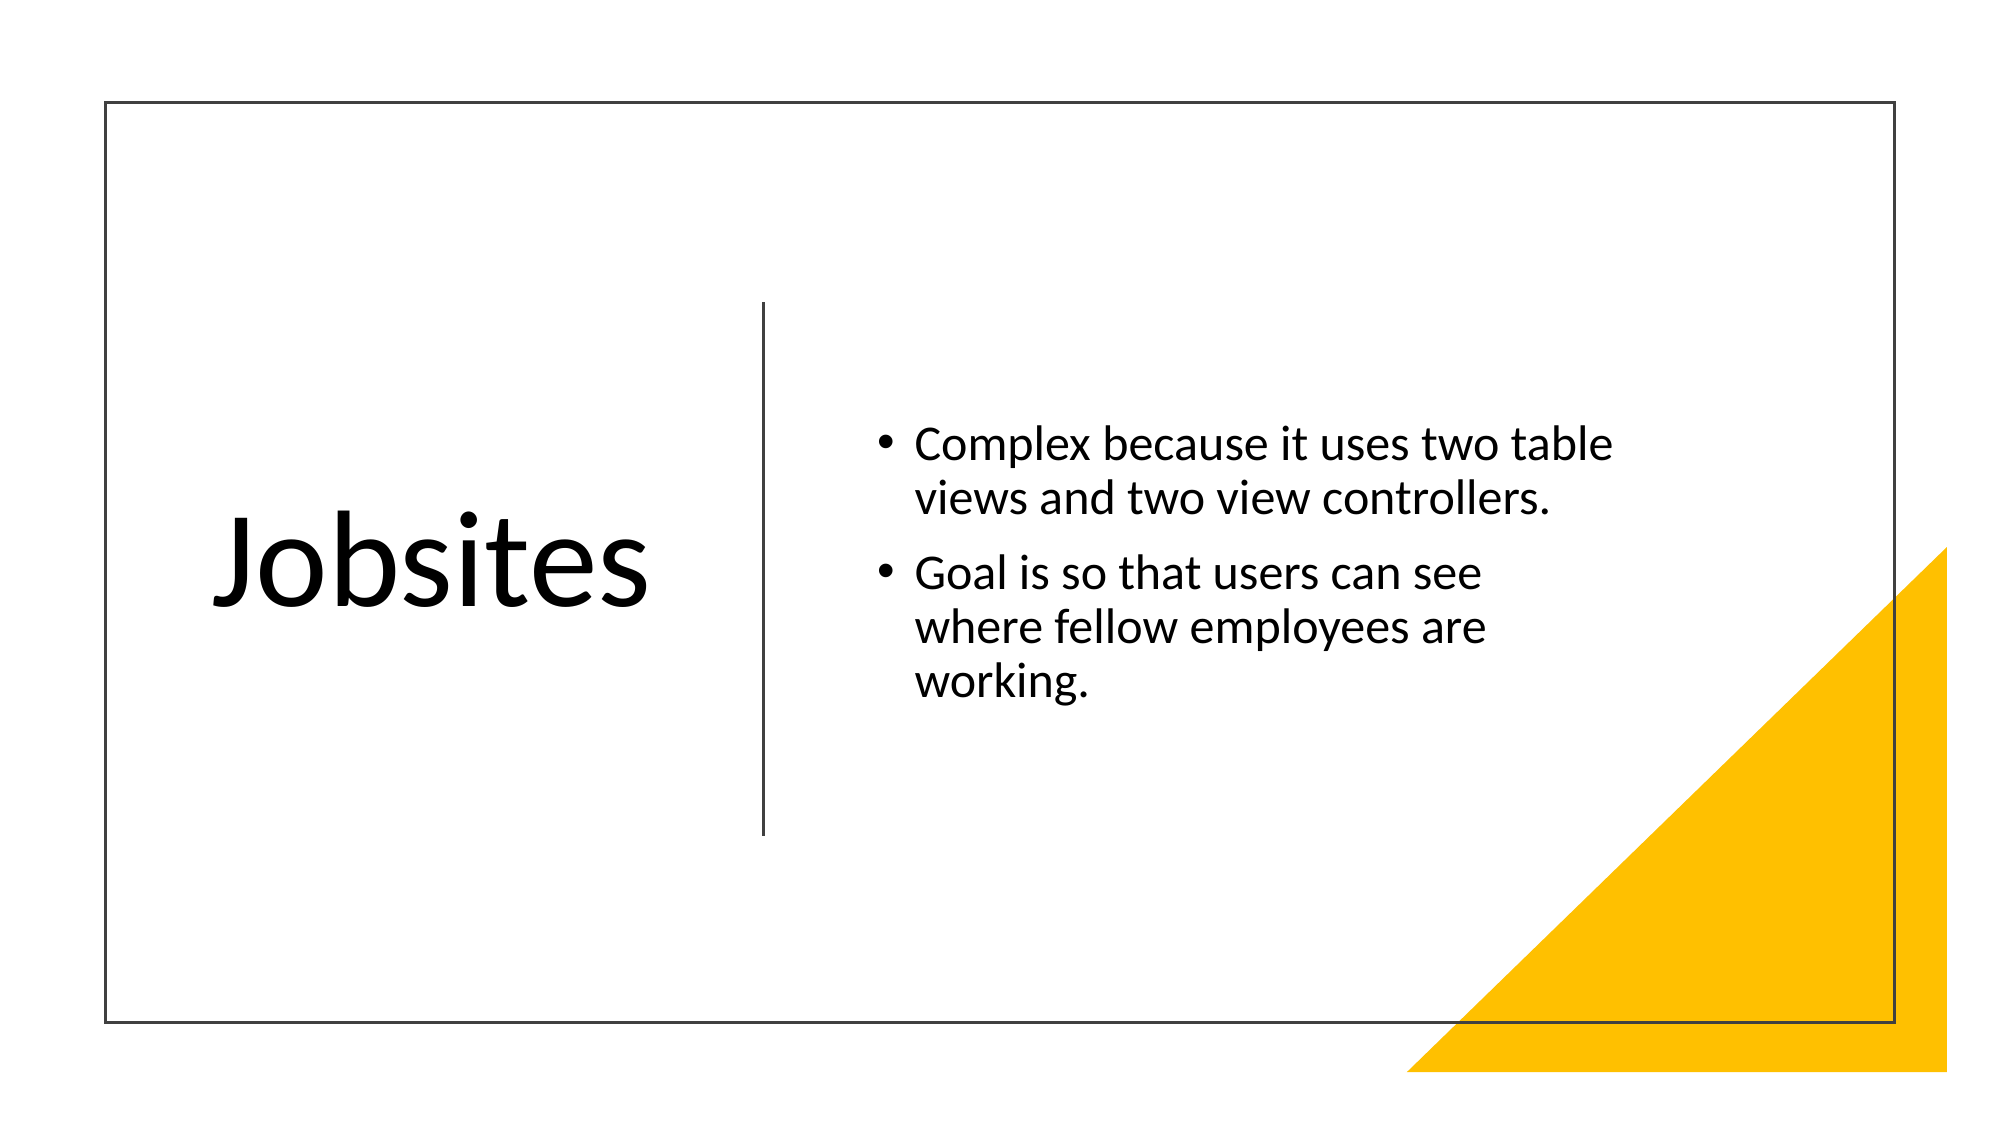

# Jobsites
Complex because it uses two table views and two view controllers.
Goal is so that users can see where fellow employees are working.